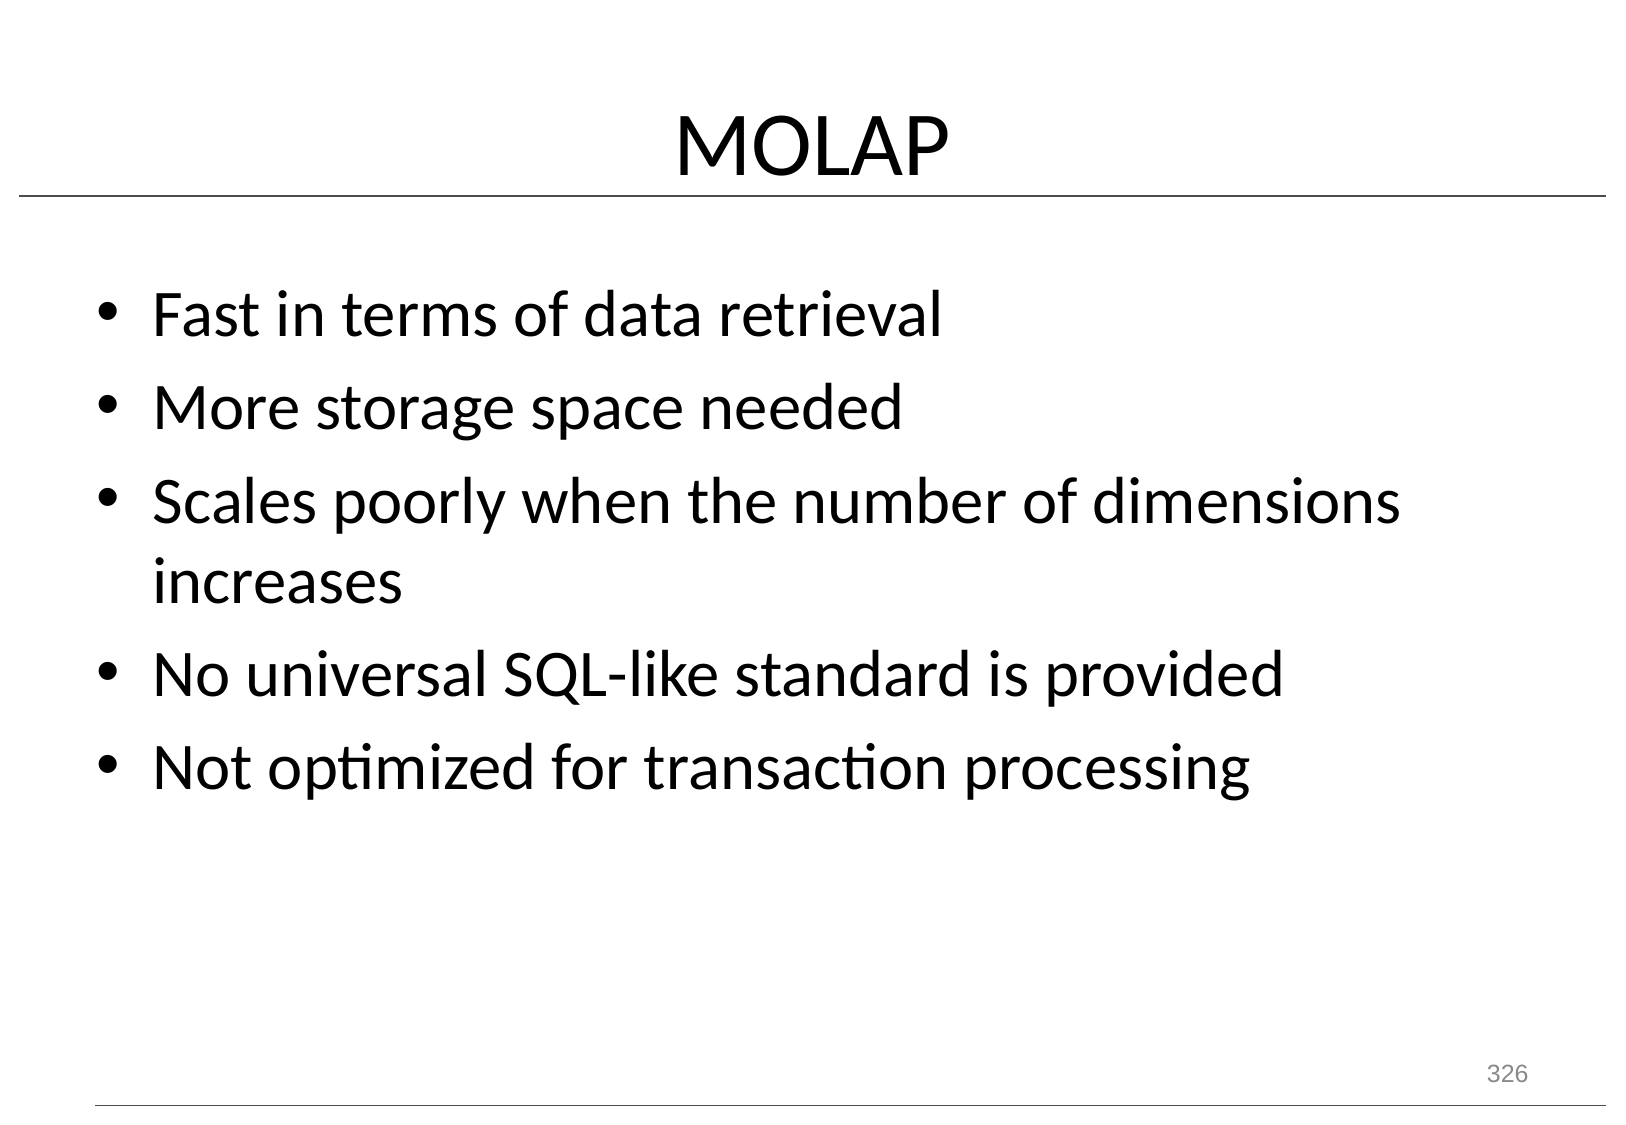

# MOLAP
Fast in terms of data retrieval
More storage space needed
Scales poorly when the number of dimensions increases
No universal SQL-like standard is provided
Not optimized for transaction processing
326